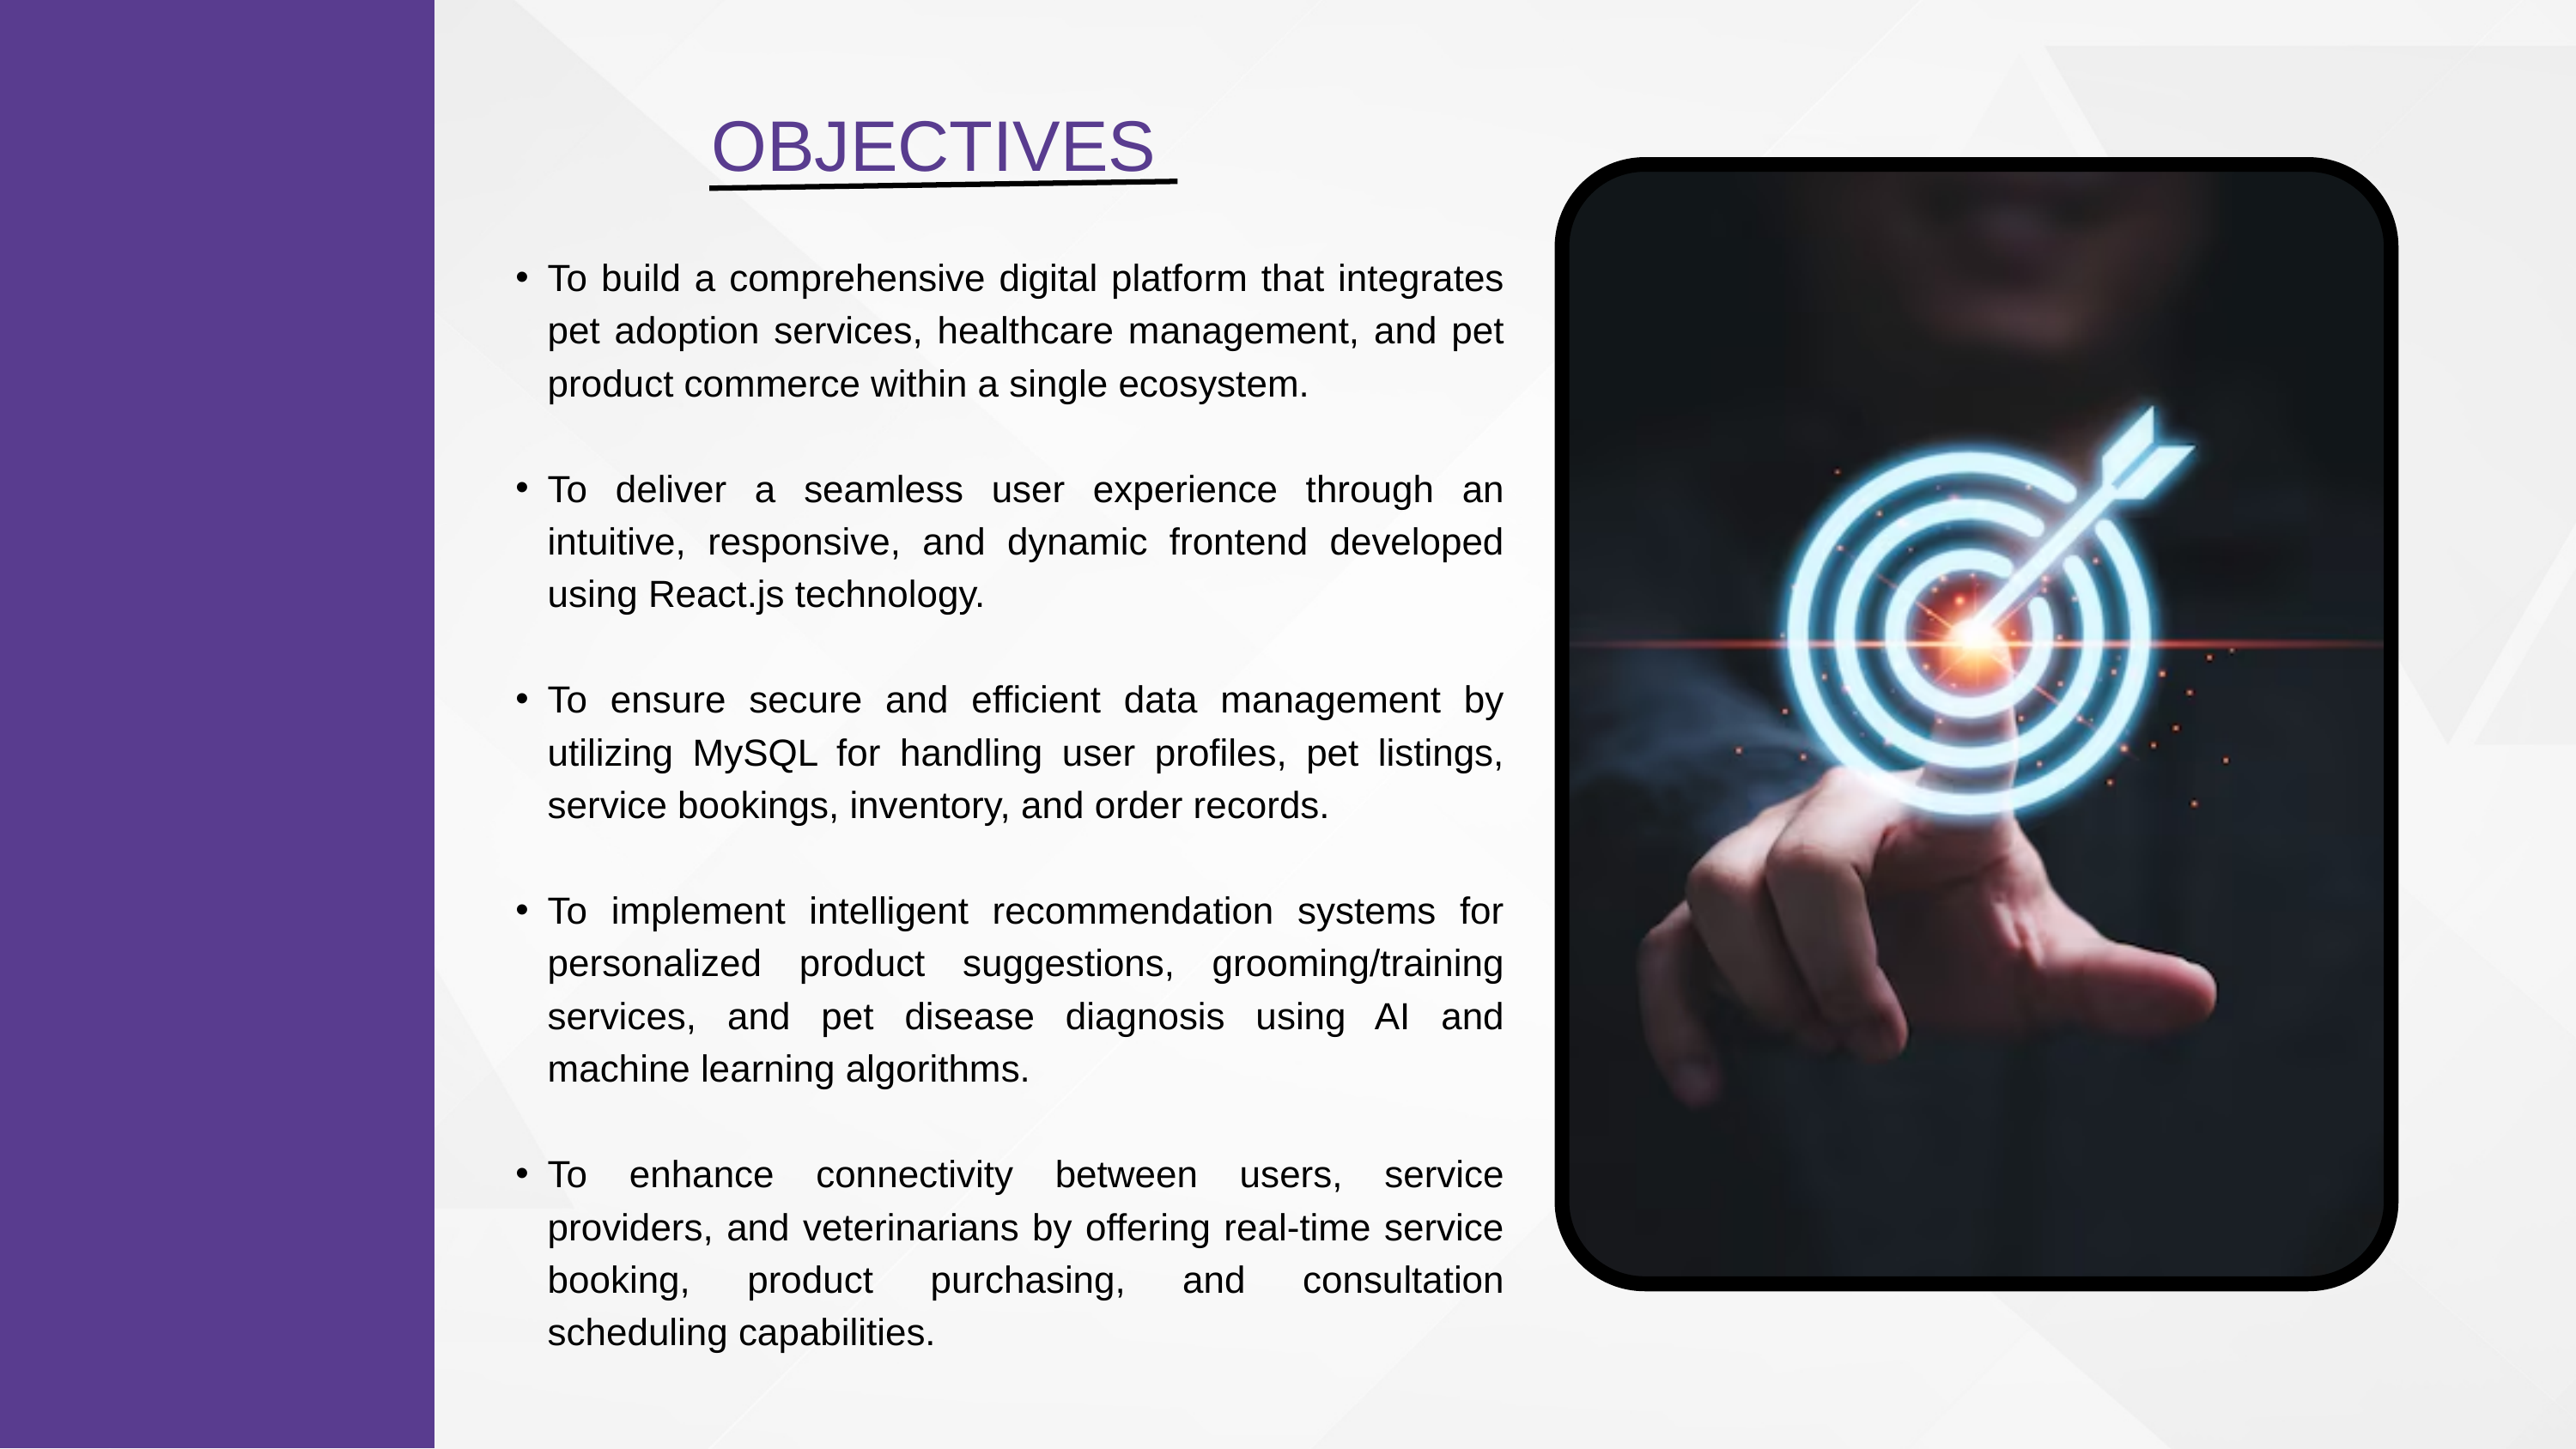

OBJECTIVES

To build a comprehensive digital platform that integrates pet adoption services, healthcare management, and pet product commerce within a single ecosystem.

To deliver a seamless user experience through an intuitive, responsive, and dynamic frontend developed using React.js technology.

To ensure secure and efficient data management by utilizing MySQL for handling user profiles, pet listings, service bookings, inventory, and order records.

To implement intelligent recommendation systems for personalized product suggestions, grooming/training services, and pet disease diagnosis using AI and machine learning algorithms.

To enhance connectivity between users, service providers, and veterinarians by offering real-time service booking, product purchasing, and consultation scheduling capabilities.